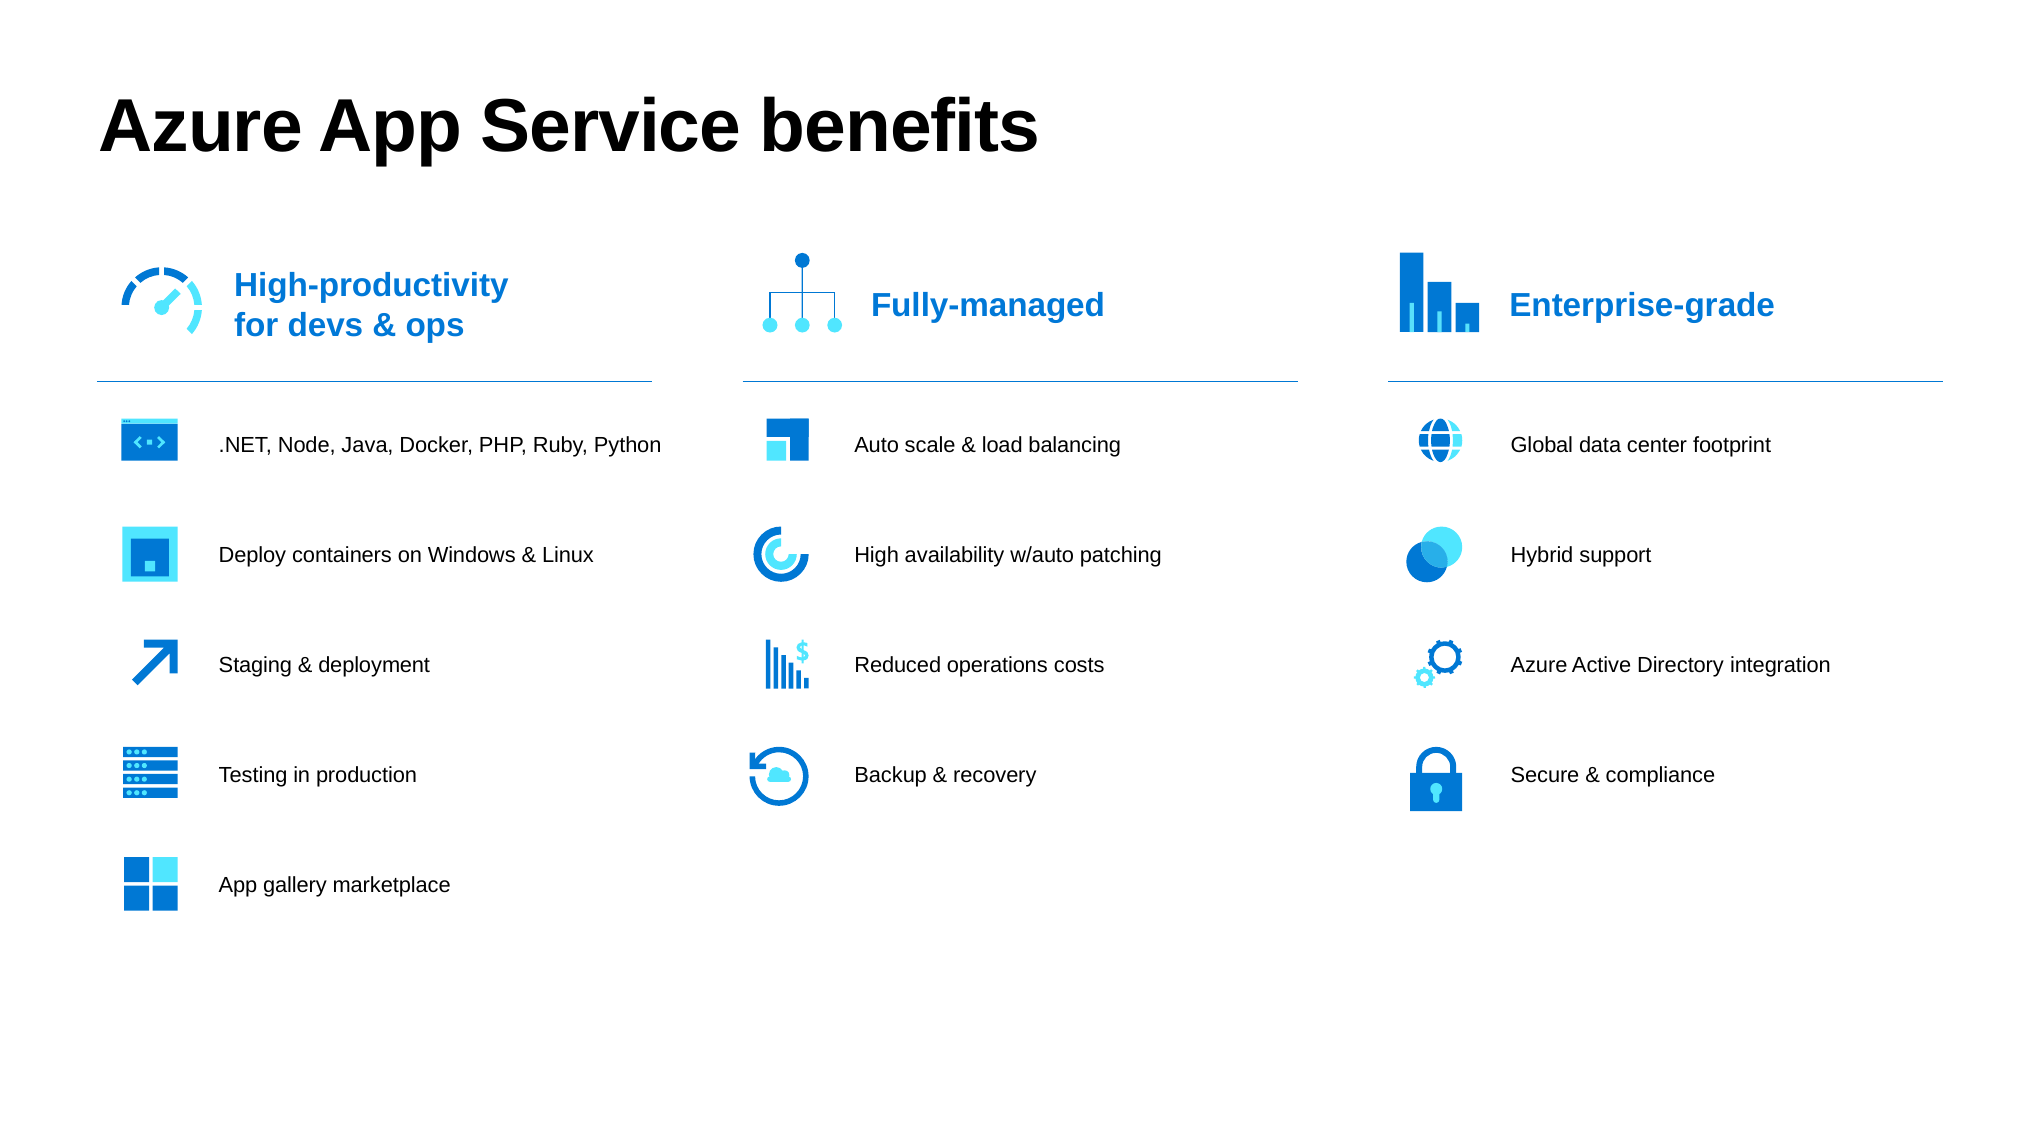

# Azure App Service benefits

High-productivity for devs & ops

Fully-managed
Enterprise-grade

.NET, Node, Java, Docker, PHP, Ruby, Python
Auto scale & load balancing
Global data center footprint

Deploy containers on Windows & Linux
High availability w/auto patching
Hybrid support

Staging & deployment
Reduced operations costs
Azure Active Directory integration

Testing in production
Backup & recovery
Secure & compliance

App gallery marketplace